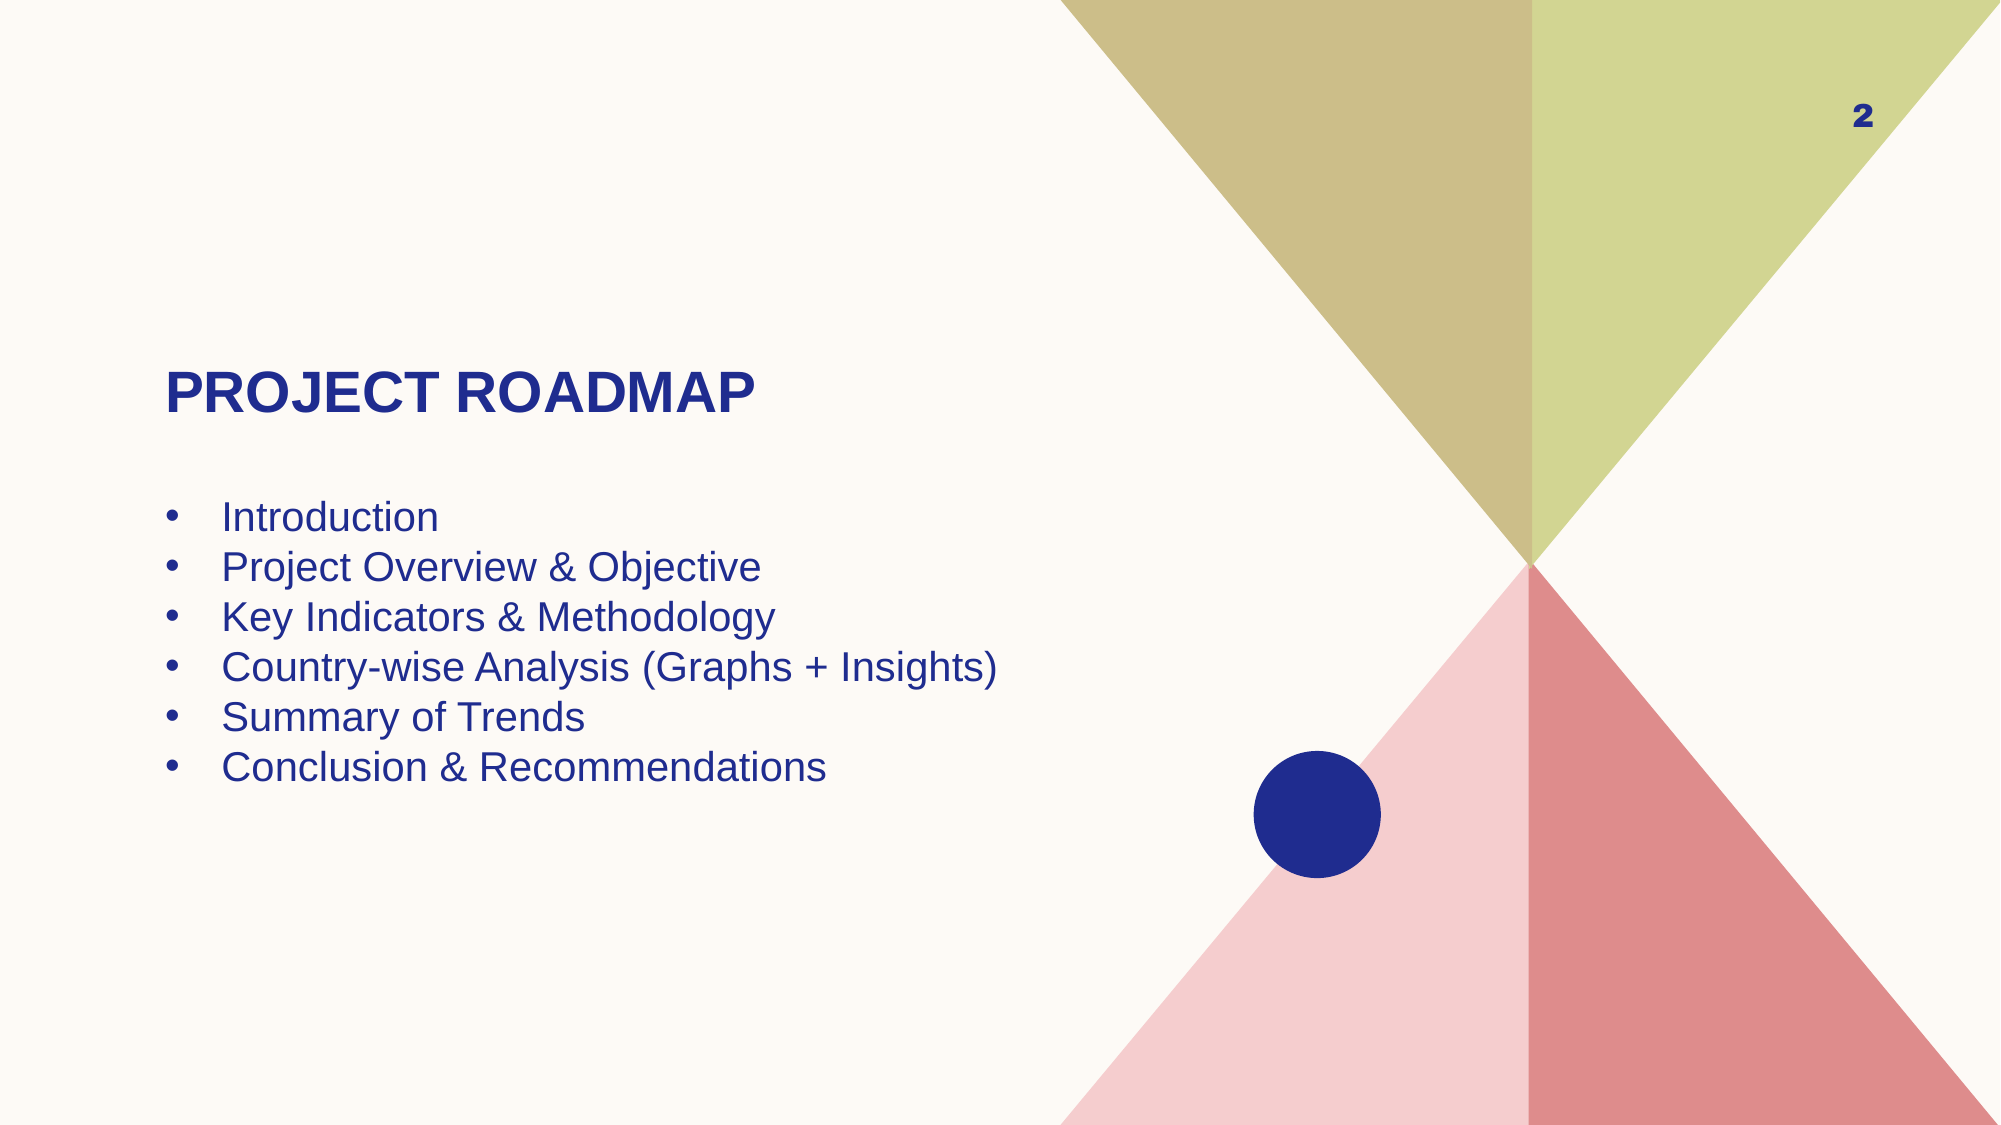

2
# Project Roadmap
Introduction
Project Overview & Objective
Key Indicators & Methodology
Country-wise Analysis (Graphs + Insights)
Summary of Trends
Conclusion & Recommendations